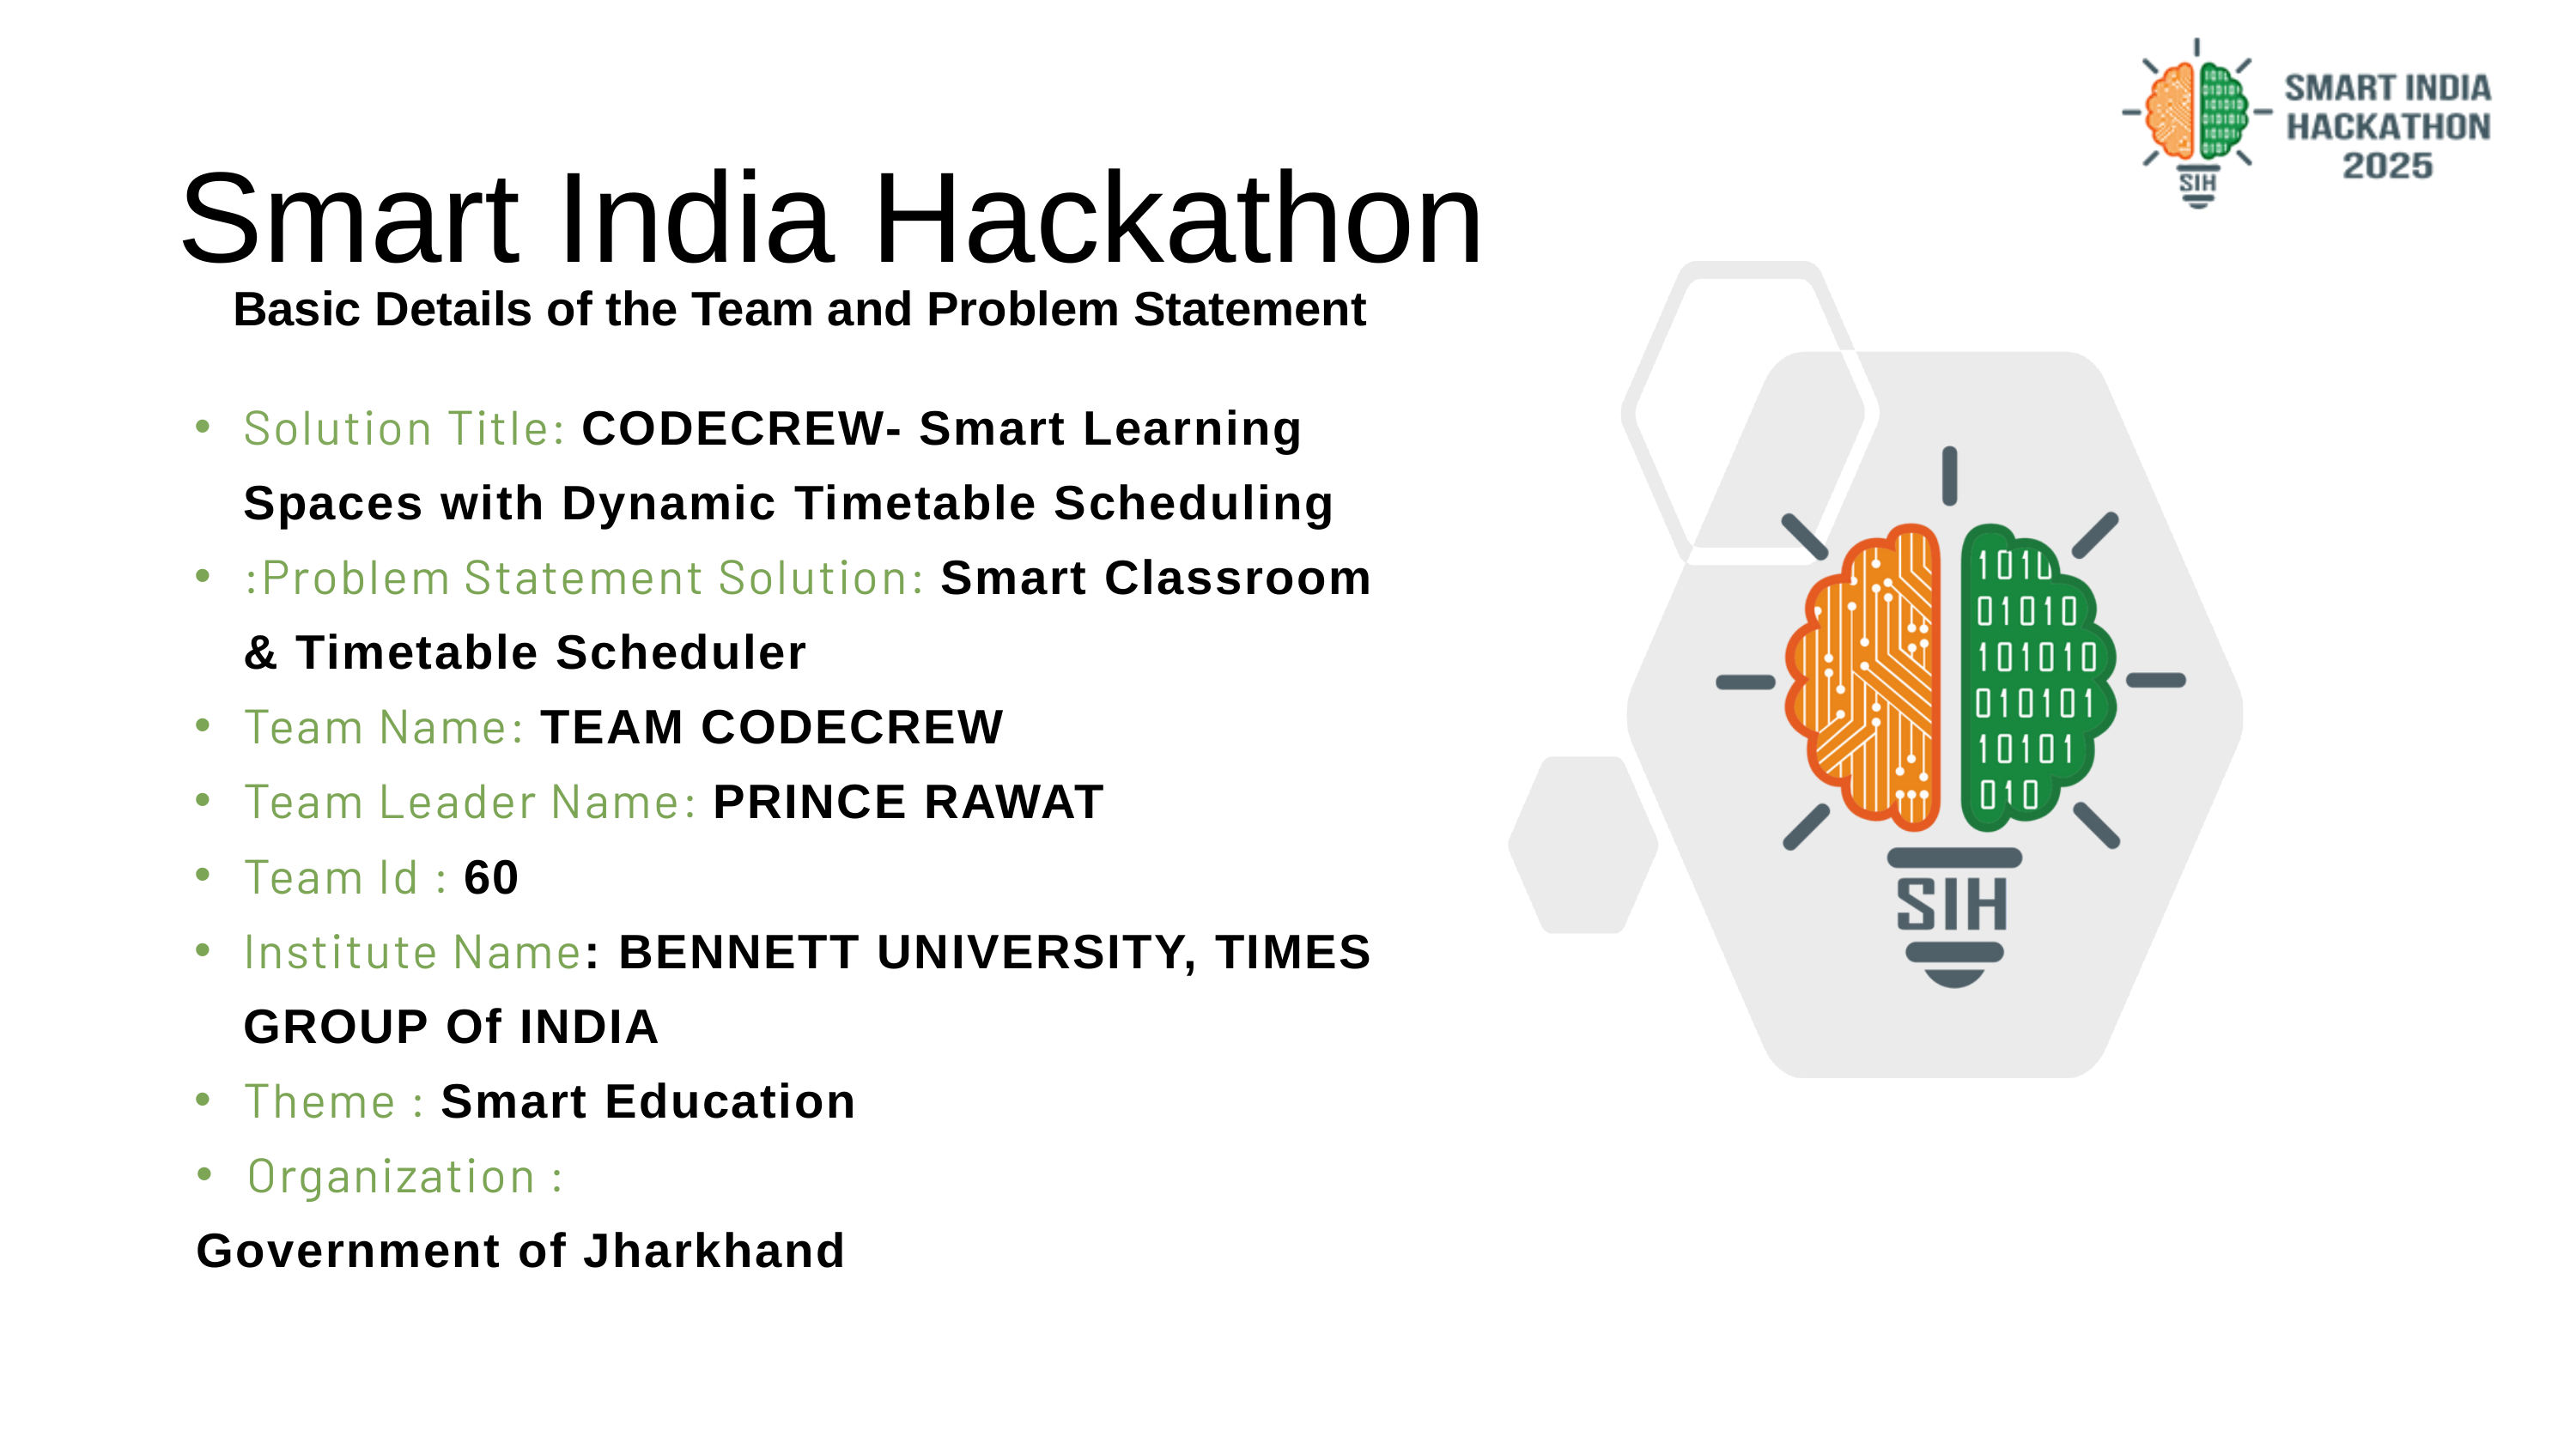

Smart India Hackathon

Basic Details of the Team and Problem Statement

Solution Title: CODECREW- Smart Learning Spaces with Dynamic Timetable Scheduling
:Problem Statement Solution: Smart Classroom & Timetable Scheduler
Team Name: TEAM CODECREW
Team Leader Name: PRINCE RAWAT
Team Id : 60
Institute Name: BENNETT UNIVERSITY, TIMES GROUP Of INDIA
Theme : Smart Education
Organization :
Government of Jharkhand